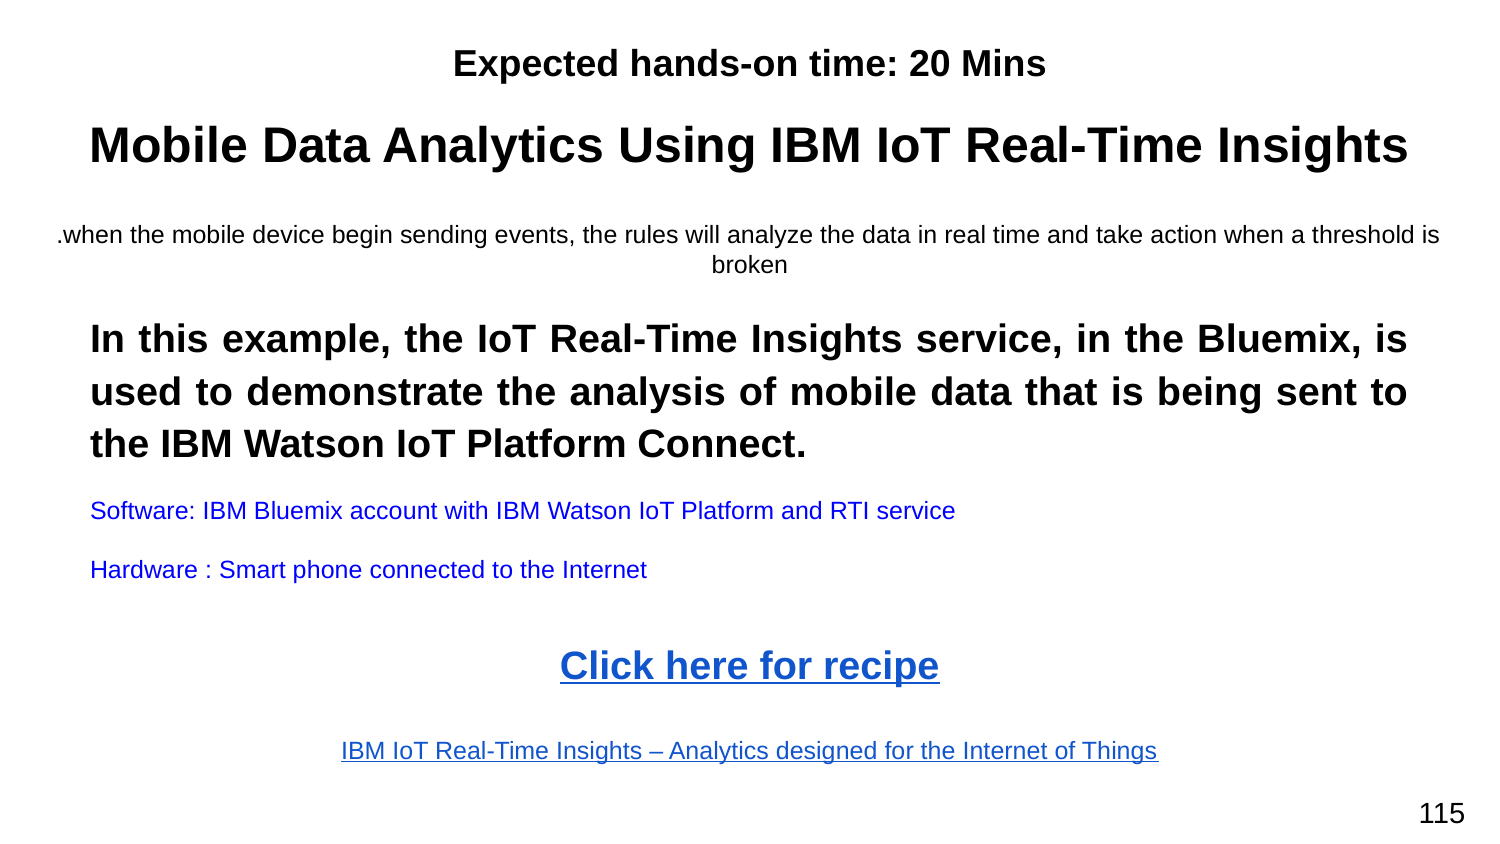

# Mobile Data Analytics Using IBM IoT Real-Time Insights

.when the mobile device begin sending events, the rules will analyze the data in real time and take action when a threshold is broken
Expected hands-on time: 20 Mins

In this example, the IoT Real-Time Insights service, in the Bluemix, is used to demonstrate the analysis of mobile data that is being sent to the IBM Watson IoT Platform Connect.
Software: IBM Bluemix account with IBM Watson IoT Platform and RTI service
Hardware : Smart phone connected to the Internet
Click here for recipe

IBM IoT Real-Time Insights – Analytics designed for the Internet of Things
115